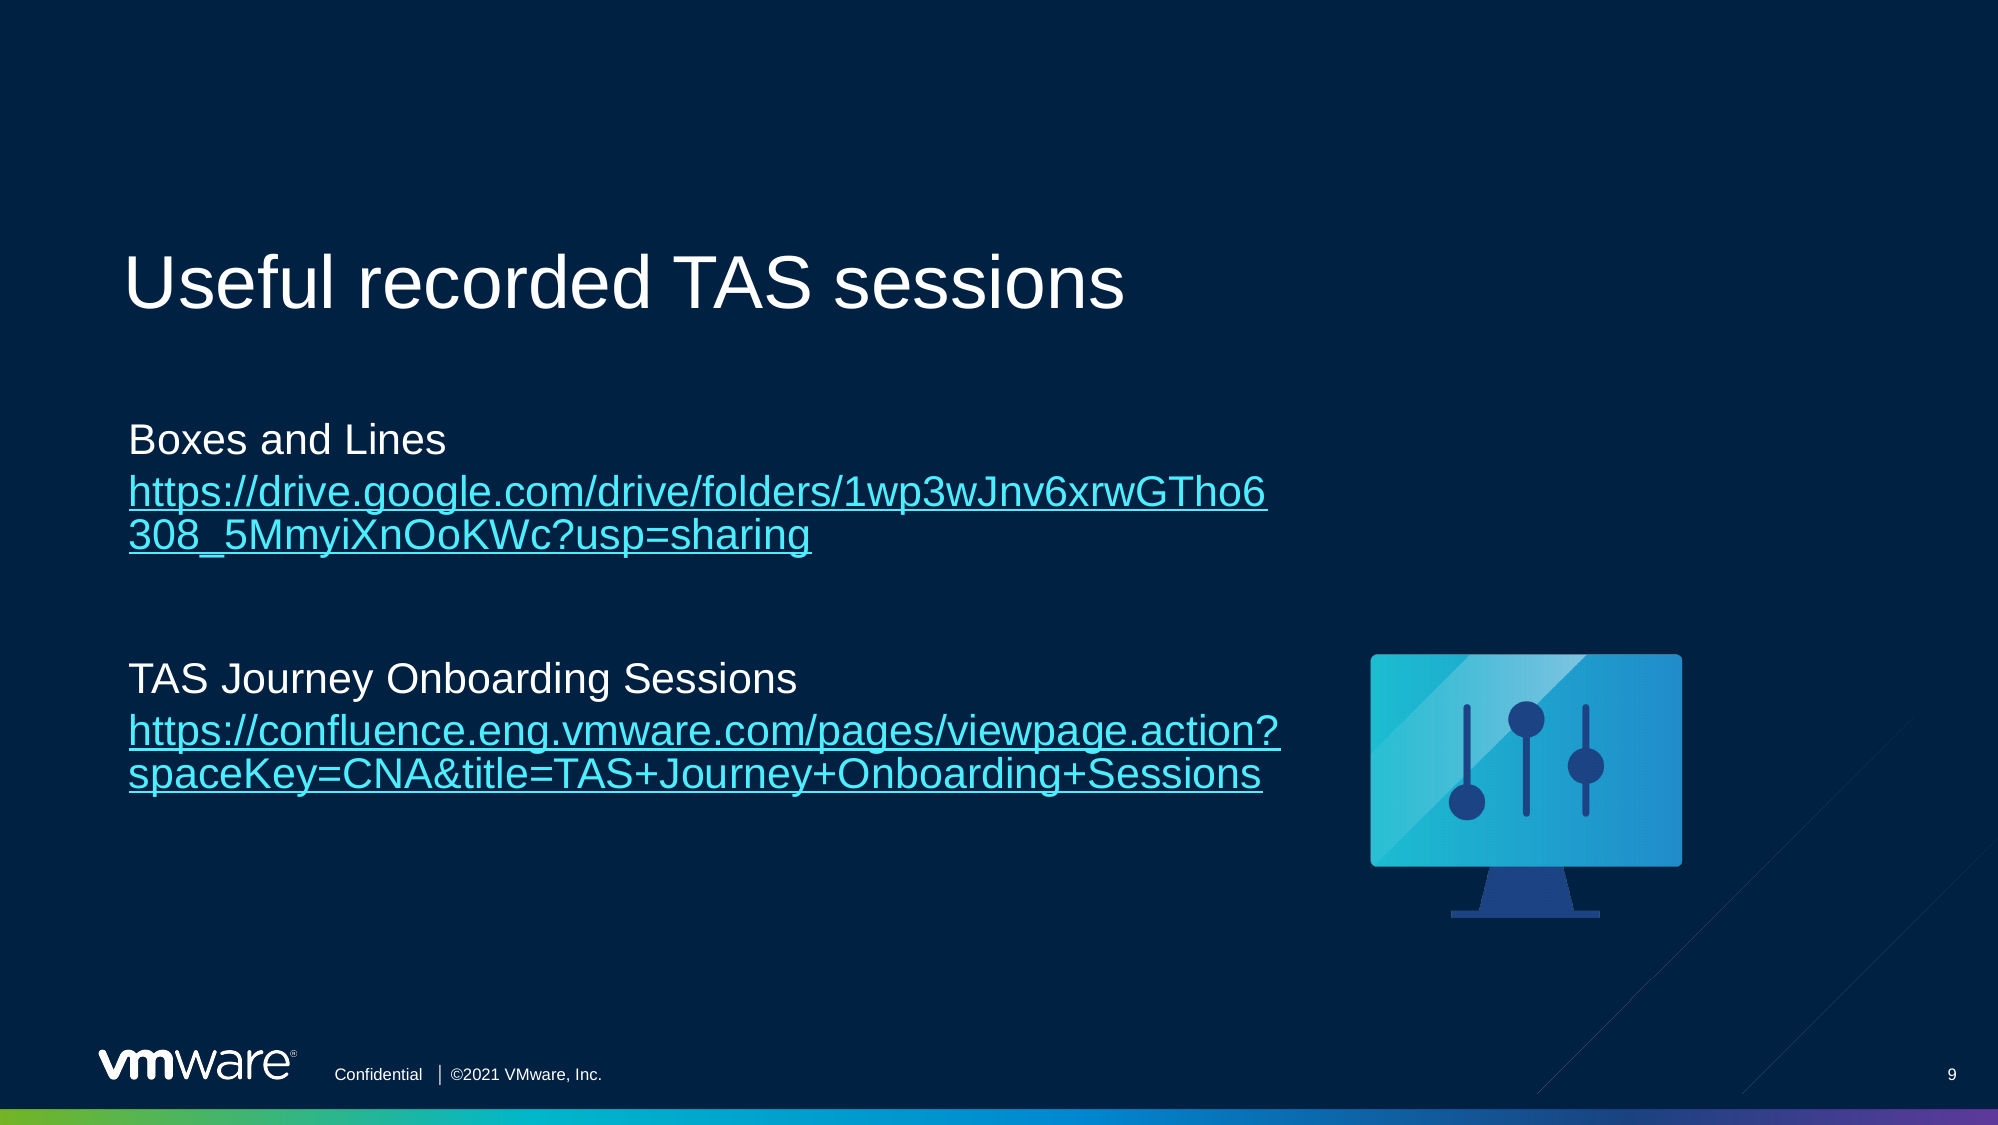

Useful recorded TAS sessions
Boxes and Lines https://drive.google.com/drive/folders/1wp3wJnv6xrwGTho6308_5MmyiXnOoKWc?usp=sharing

TAS Journey Onboarding Sessions https://confluence.eng.vmware.com/pages/viewpage.action?spaceKey=CNA&title=TAS+Journey+Onboarding+Sessions

9